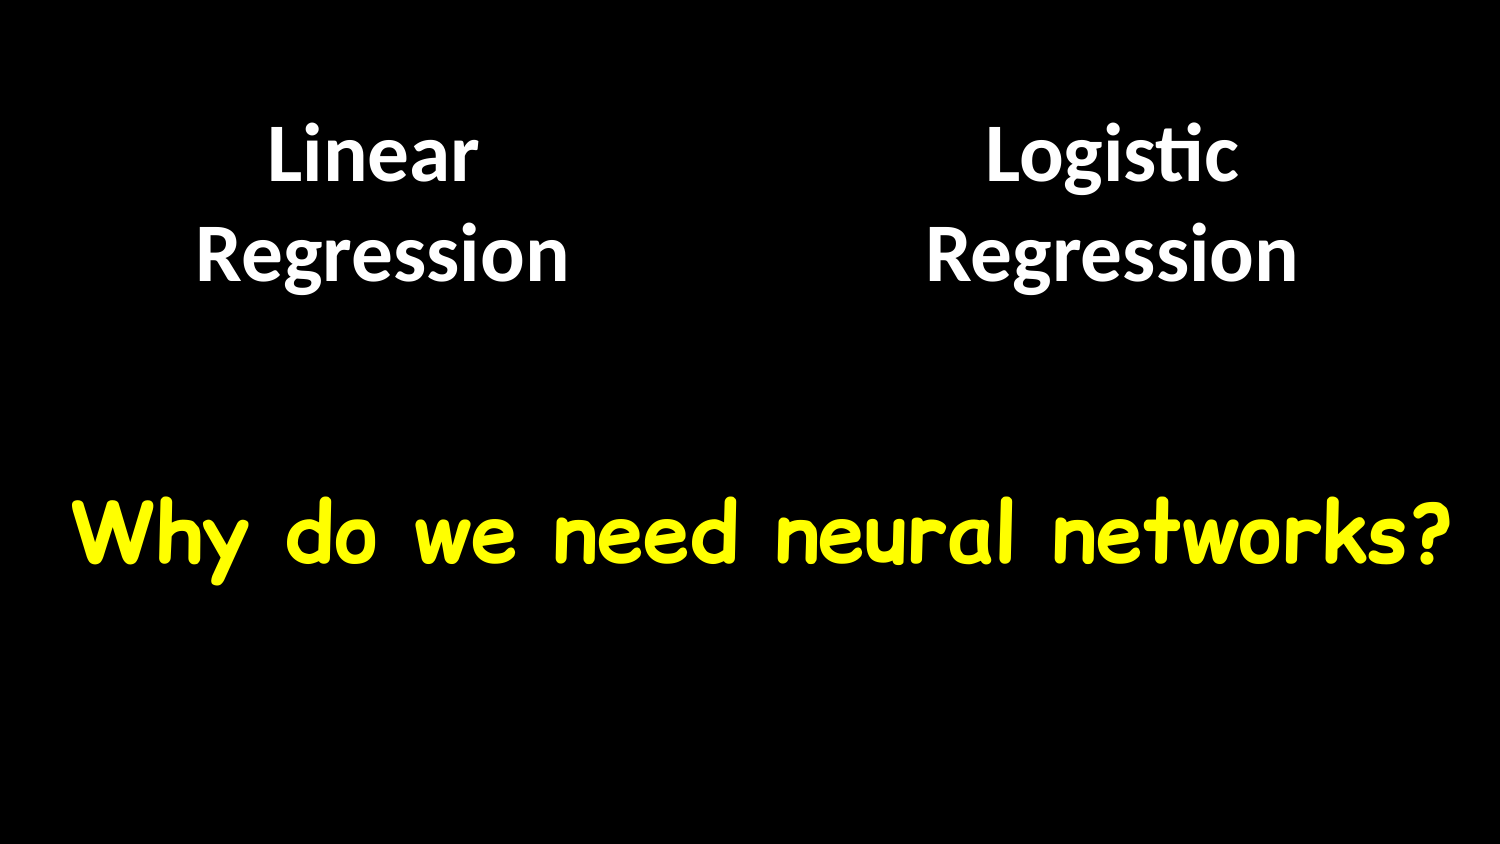

Linear
Regression
Logistic Regression
Why do we need neural networks?